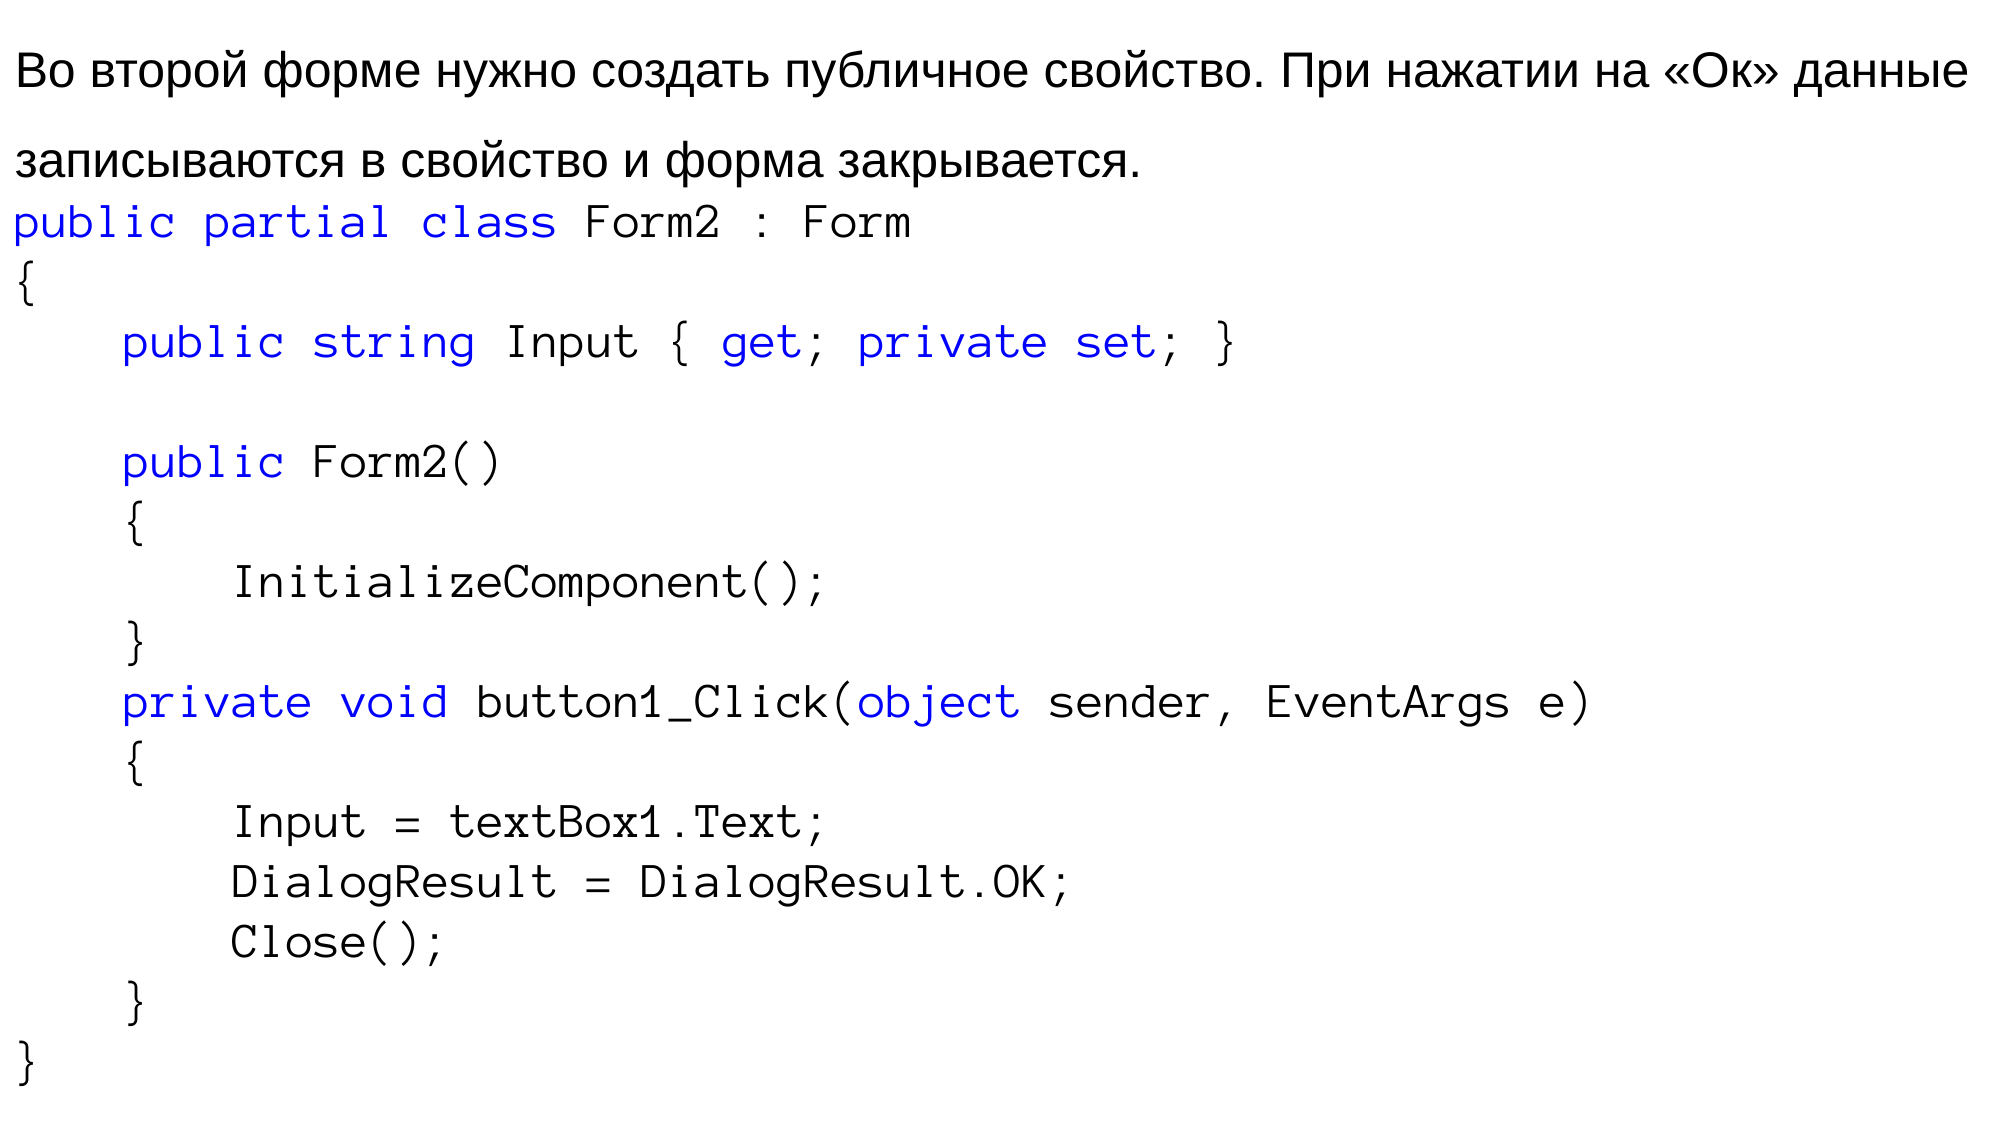

Во второй форме нужно создать публичное свойство. При нажатии на «Ок» данные записываются в свойство и форма закрывается.
public partial class Form2 : Form
{
    public string Input { get; private set; }
    public Form2()
    {
        InitializeComponent();
    }
    private void button1_Click(object sender, EventArgs e)
    {
        Input = textBox1.Text;
        DialogResult = DialogResult.OK;
        Close();
    }
}